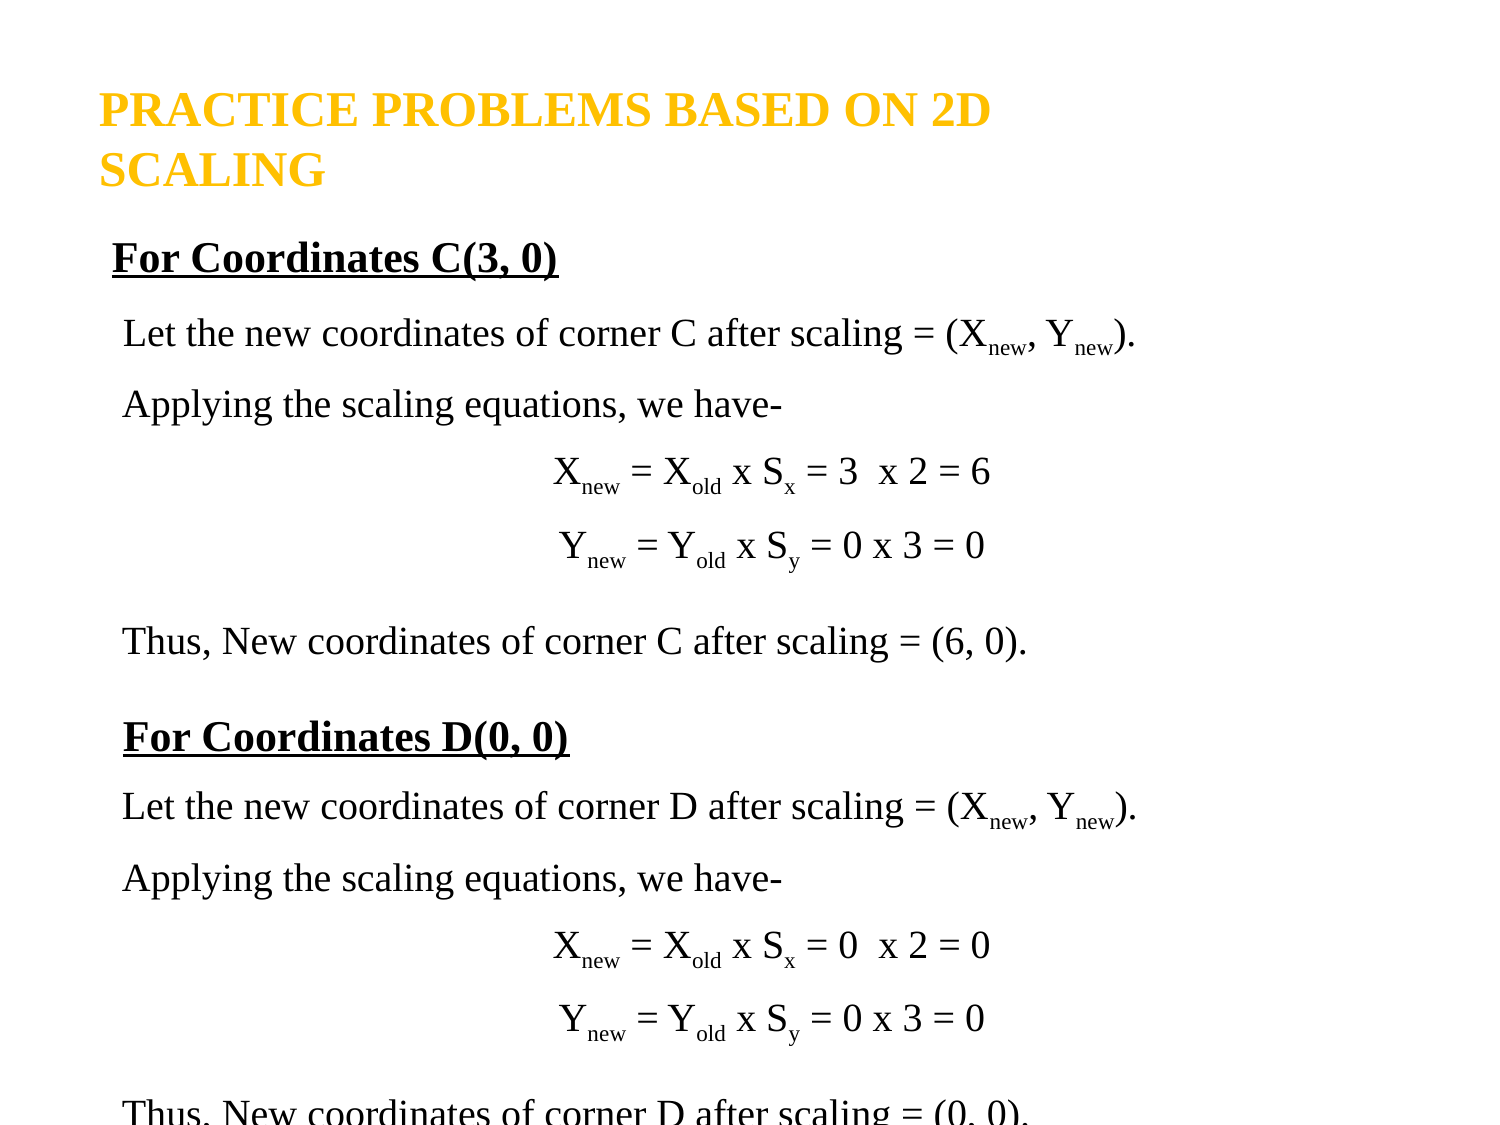

PRACTICE PROBLEMS BASED ON 2D SCALING
For Coordinates C(3, 0)
 Let the new coordinates of corner C after scaling = (Xnew, Ynew).
 Applying the scaling equations, we have-
Xnew = Xold x Sx = 3  x 2 = 6
Ynew = Yold x Sy = 0 x 3 = 0
 Thus, New coordinates of corner C after scaling = (6, 0).
 For Coordinates D(0, 0)
 Let the new coordinates of corner D after scaling = (Xnew, Ynew).
 Applying the scaling equations, we have-
Xnew = Xold x Sx = 0  x 2 = 0
Ynew = Yold x Sy = 0 x 3 = 0
 Thus, New coordinates of corner D after scaling = (0, 0).